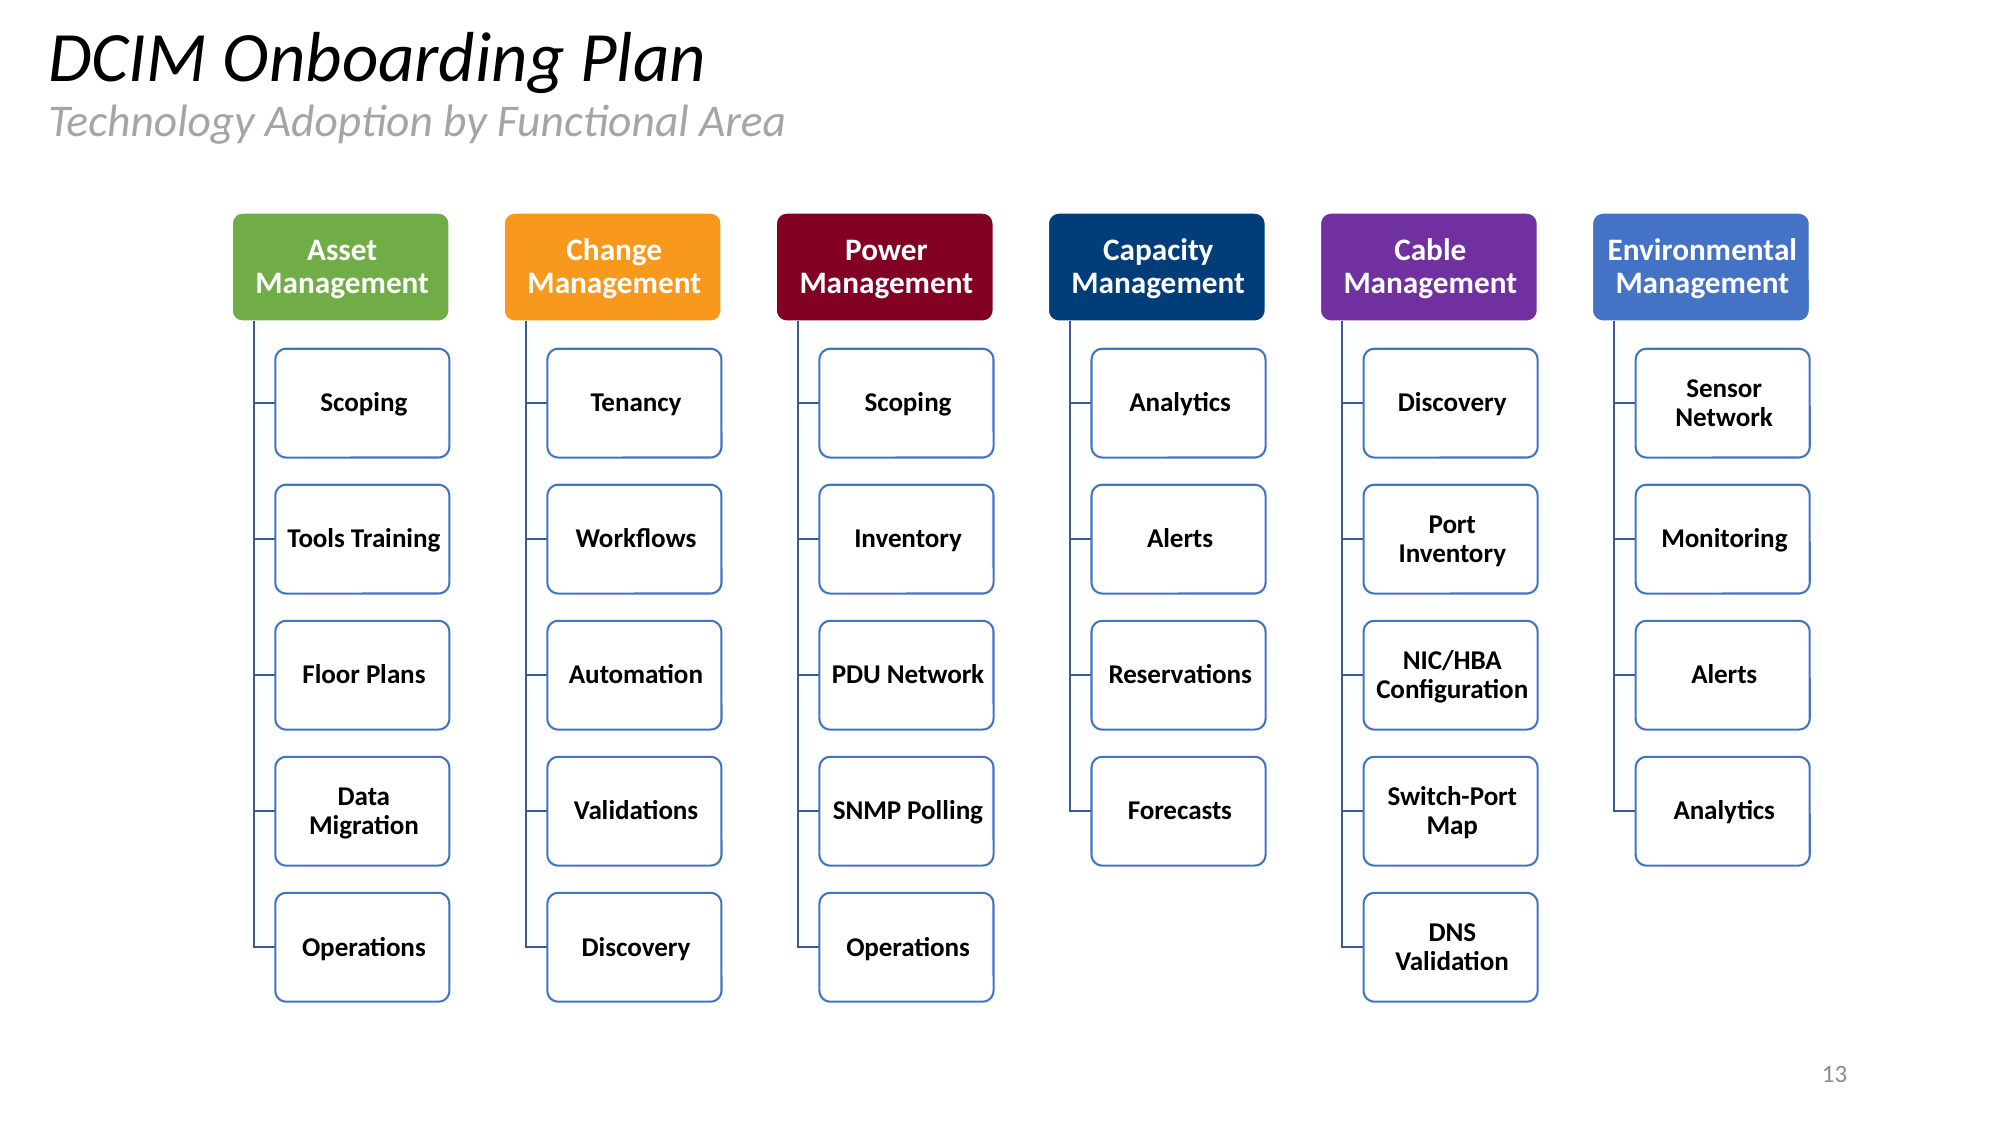

# DCIM Onboarding Plan Technology Adoption by Functional Area
Asset Management
Scoping
Tools Training
Floor Plans
Data Migration
Operations
Change Management
Tenancy
Workflows
Automation
Validations
Discovery
Power Management
Scoping
Inventory
PDU Network
SNMP Polling
Operations
Capacity Management
Analytics
Alerts
Reservations
Forecasts
Cable Management
Discovery
Port Inventory
NIC/HBA Configuration
Switch-Port Map
DNS Validation
Environmental Management
Sensor Network
Monitoring
Alerts
Analytics
13